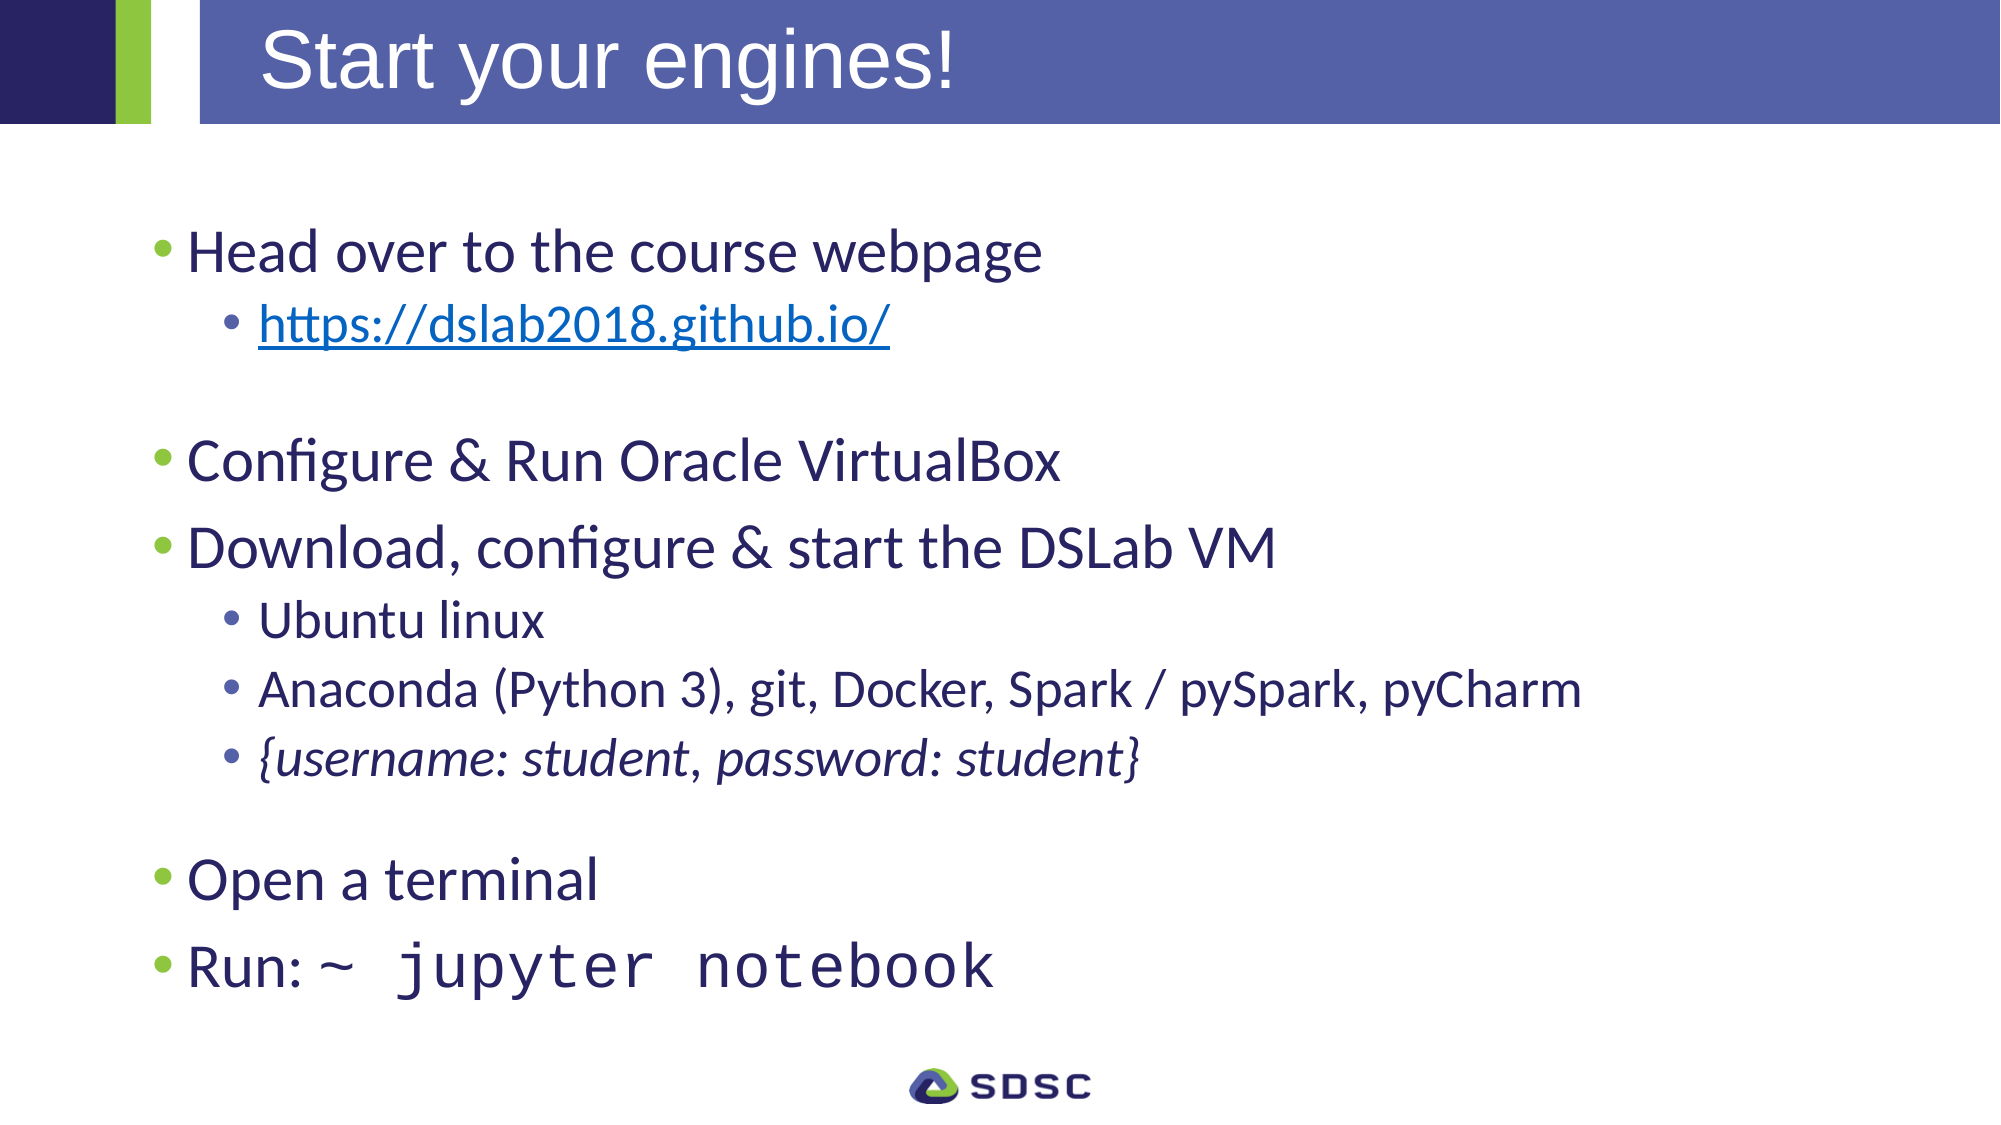

# Start your engines!
Head over to the course webpage
https://dslab2018.github.io/

Configure & Run Oracle VirtualBox
Download, configure & start the DSLab VM
Ubuntu linux
Anaconda (Python 3), git, Docker, Spark / pySpark, pyCharm
{username: student, password: student}

Open a terminal
Run: ~ jupyter notebook